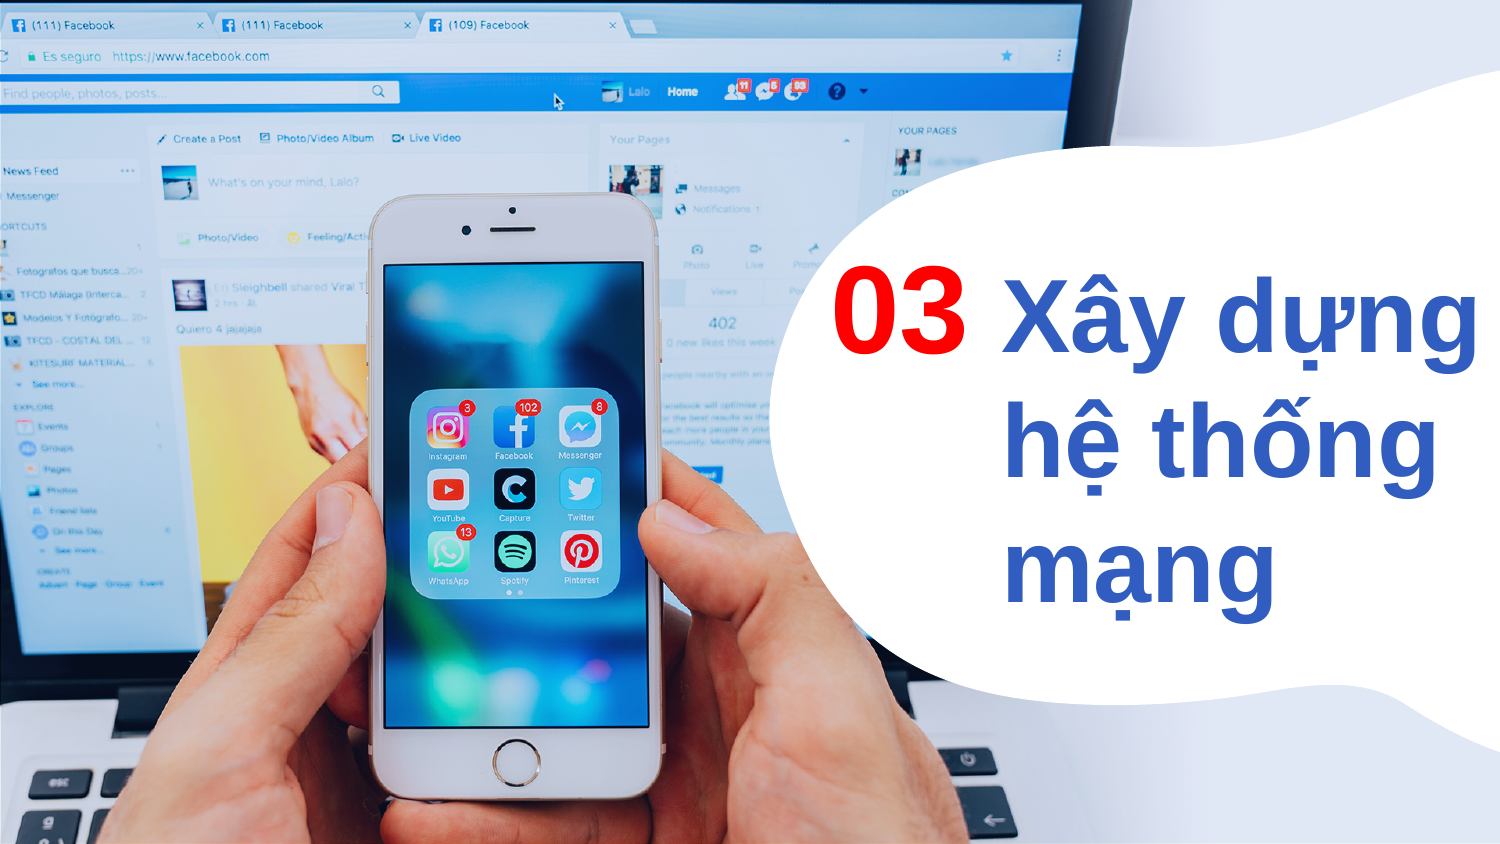

03
# Xây dựng hệ thống mạng